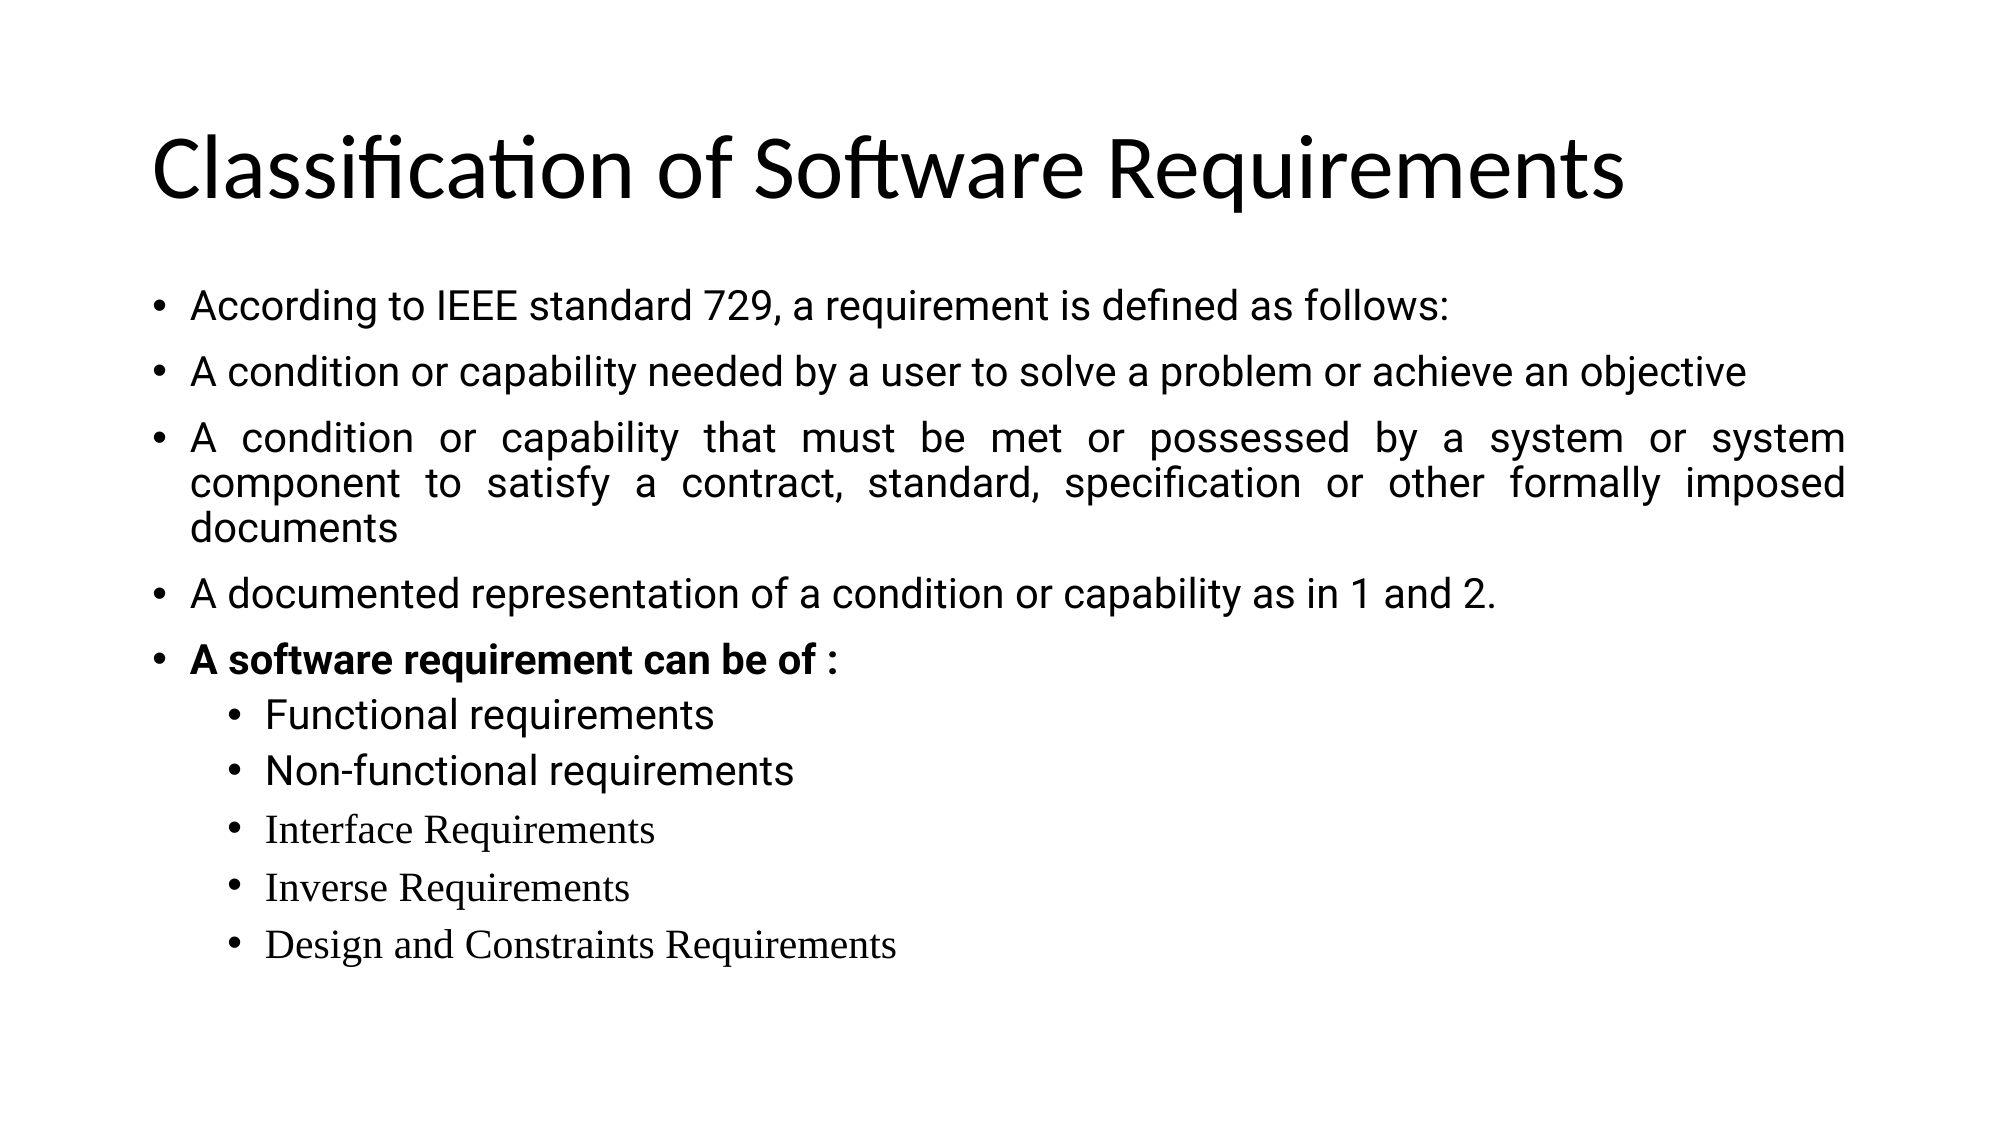

# Classification of Software Requirements
According to IEEE standard 729, a requirement is defined as follows:
A condition or capability needed by a user to solve a problem or achieve an objective
A condition or capability that must be met or possessed by a system or system component to satisfy a contract, standard, specification or other formally imposed documents
A documented representation of a condition or capability as in 1 and 2.
A software requirement can be of :
Functional requirements
Non-functional requirements
Interface Requirements
Inverse Requirements
Design and Constraints Requirements